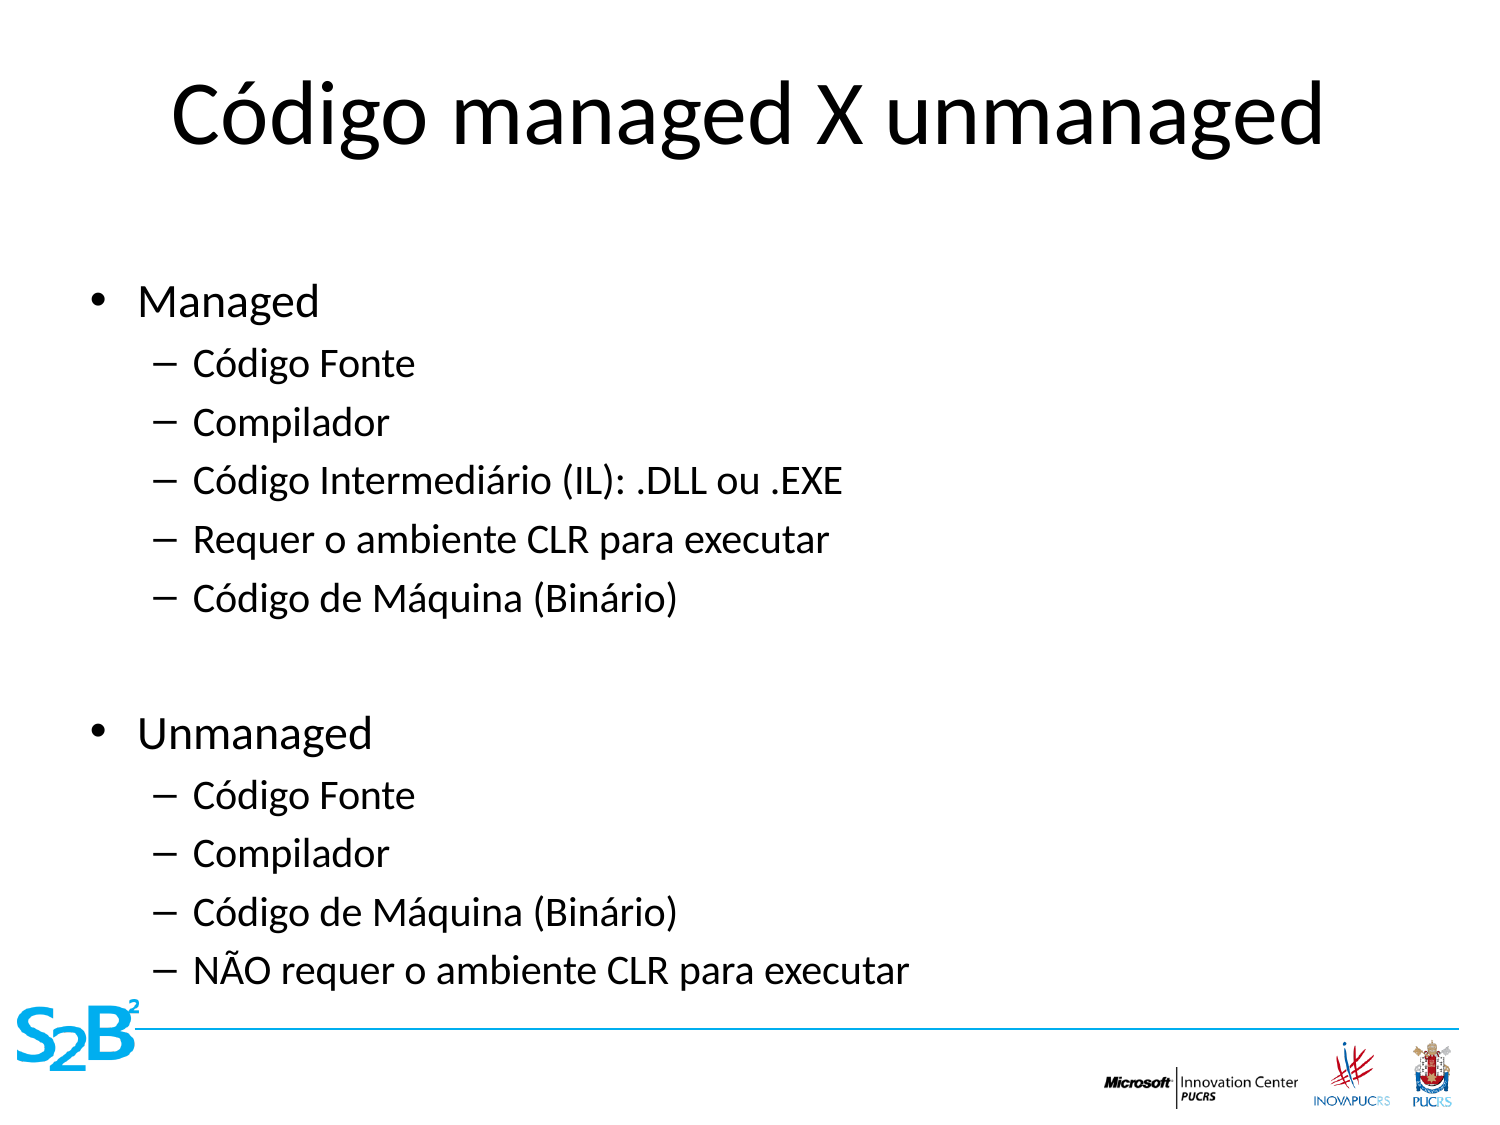

# Código managed X unmanaged
Managed
Código Fonte
Compilador
Código Intermediário (IL): .DLL ou .EXE
Requer o ambiente CLR para executar
Código de Máquina (Binário)

Unmanaged
Código Fonte
Compilador
Código de Máquina (Binário)
NÃO requer o ambiente CLR para executar